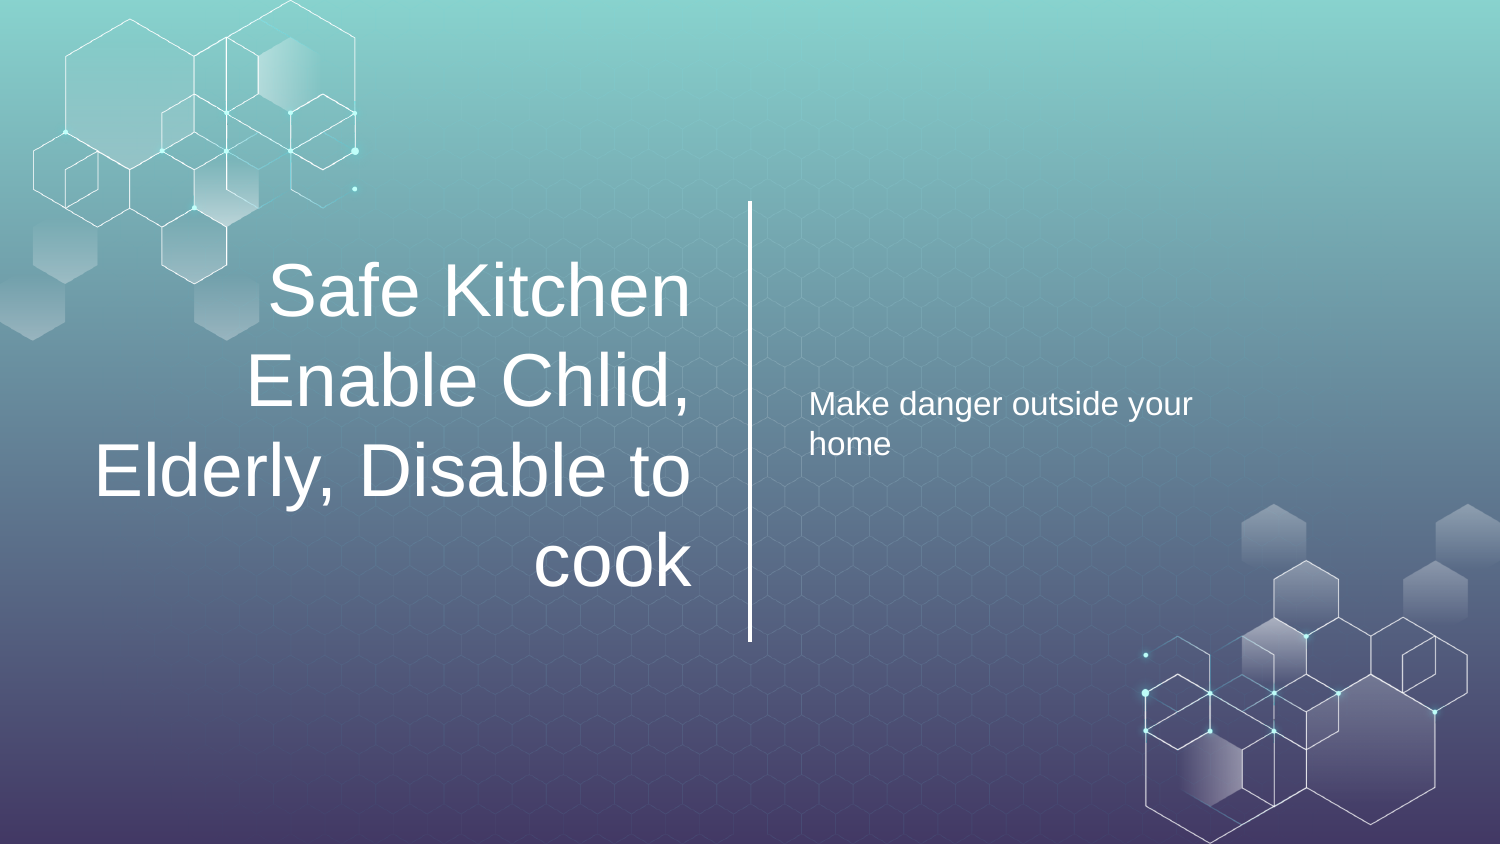

Make danger outside your home
# Safe Kitchen Enable Chlid, Elderly, Disable to cook